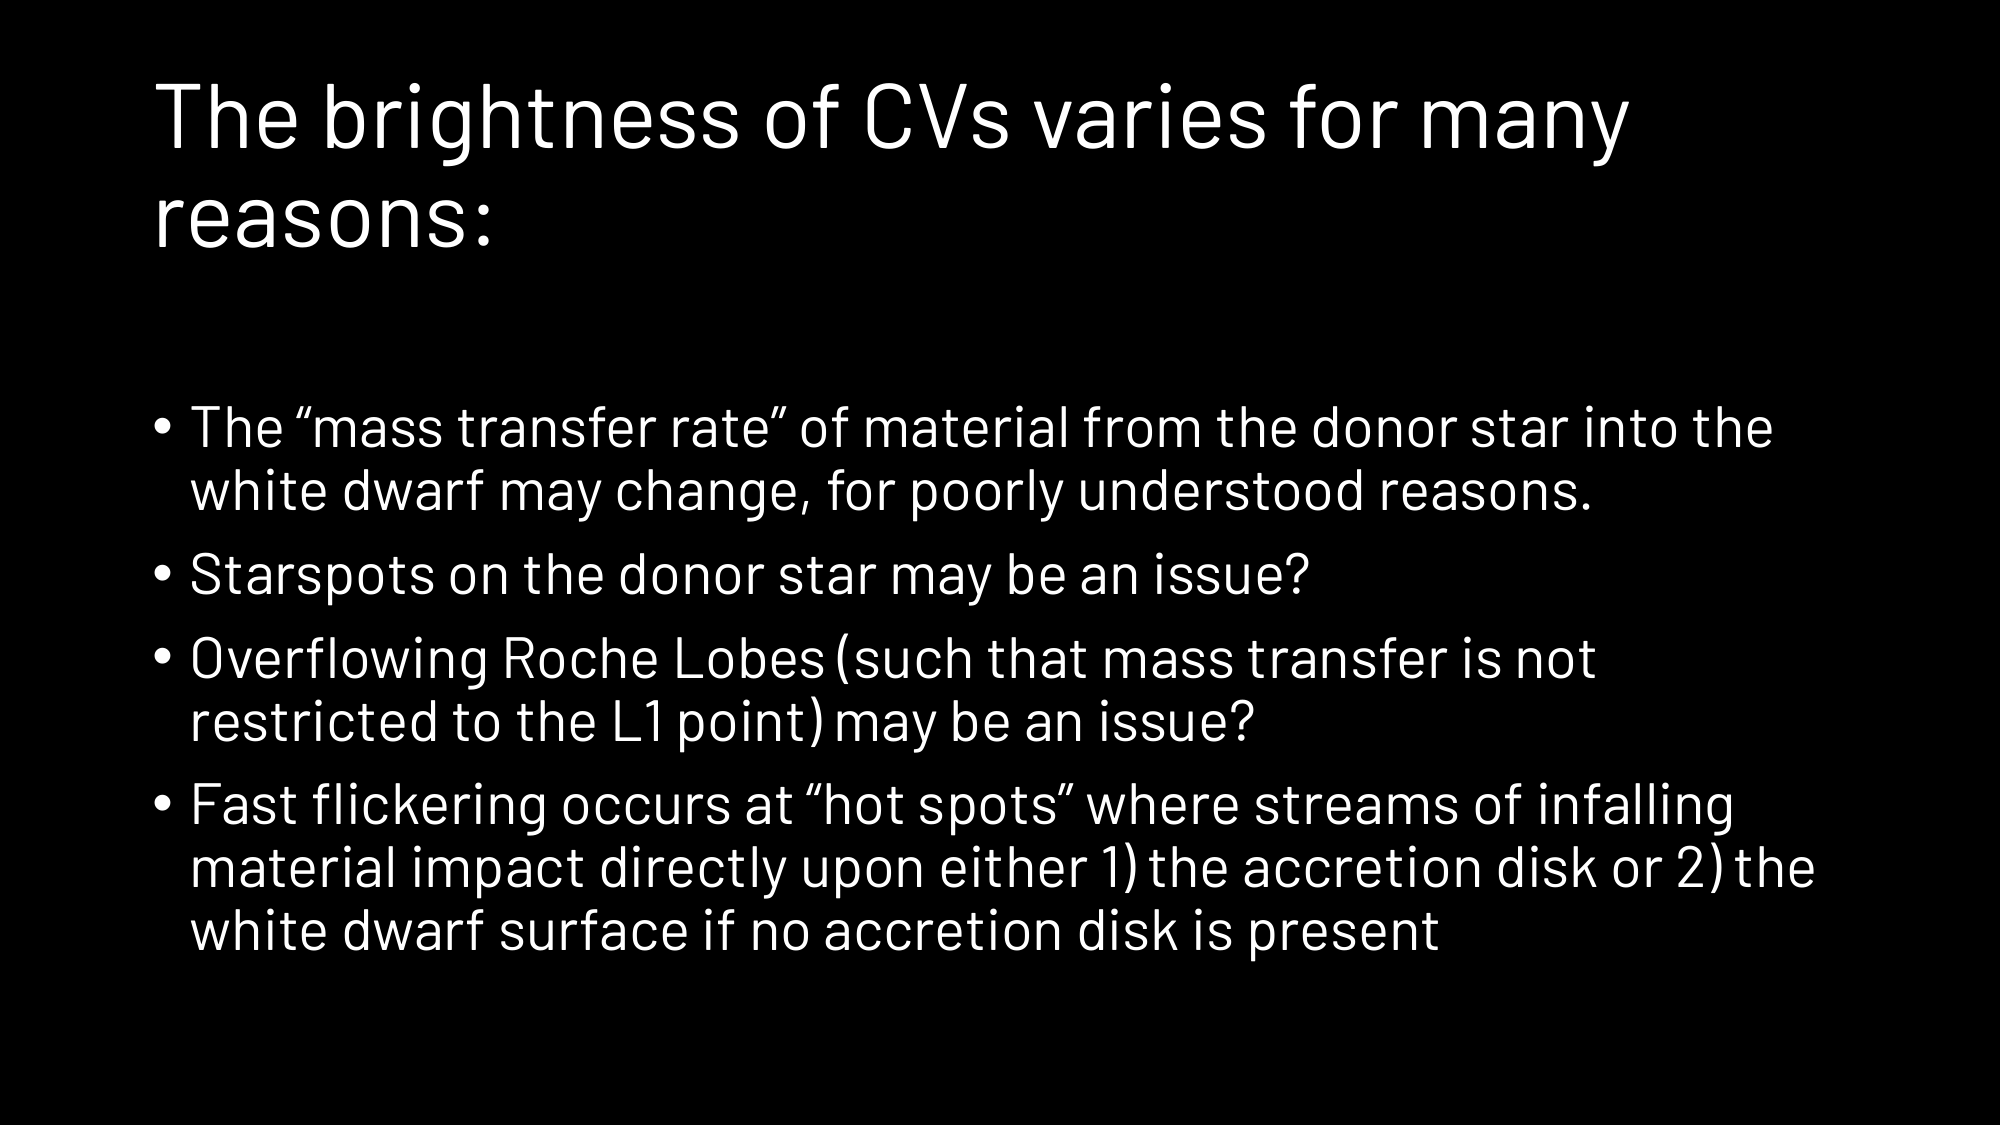

# The brightness of CVs varies for many reasons:

The “mass transfer rate” of material from the donor star into the white dwarf may change, for poorly understood reasons.
Starspots on the donor star may be an issue?
Overflowing Roche Lobes (such that mass transfer is not restricted to the L1 point) may be an issue?
Fast flickering occurs at “hot spots” where streams of infalling material impact directly upon either 1) the accretion disk or 2) the white dwarf surface if no accretion disk is present